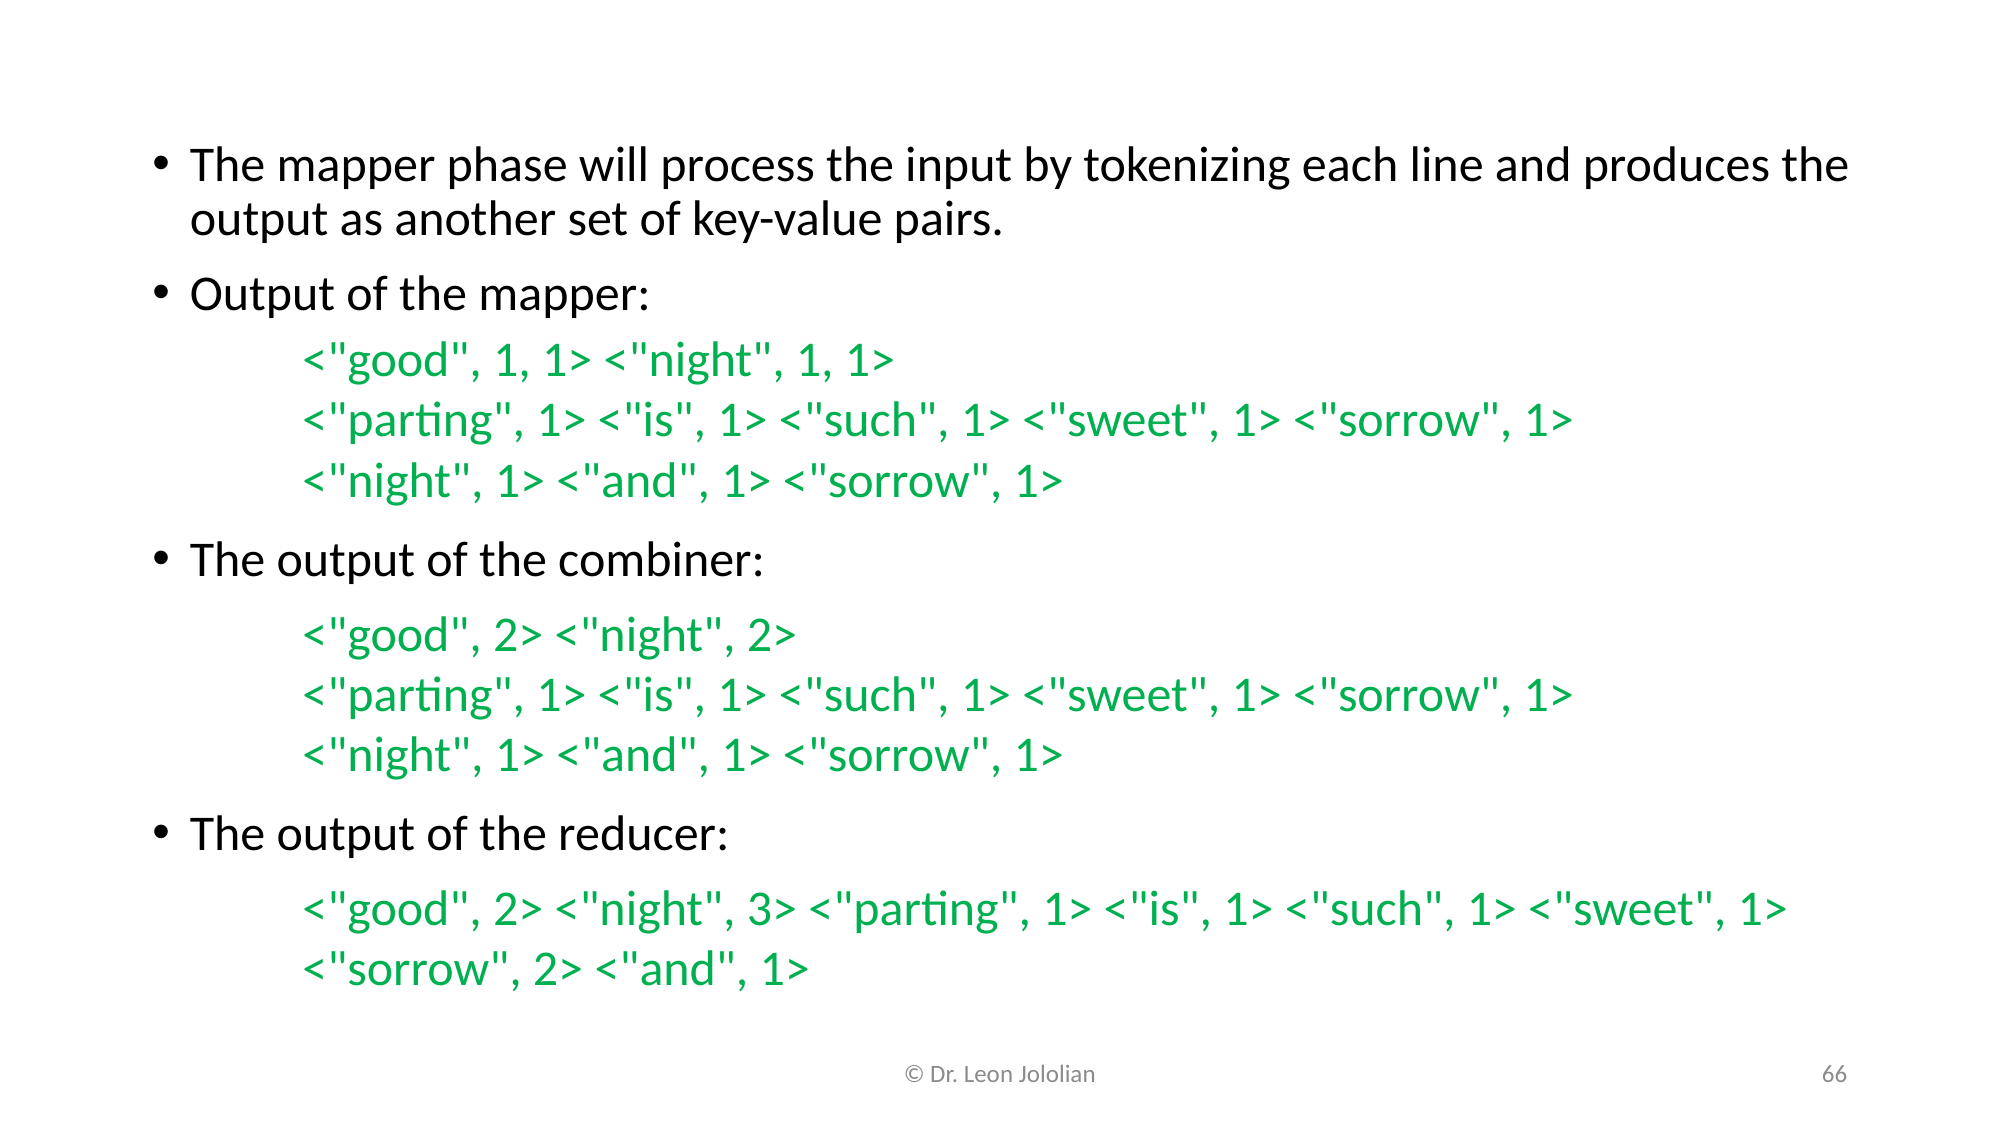

The mapper phase will process the input by tokenizing each line and produces the output as another set of key-value pairs.
Output of the mapper:
	<"good", 1, 1> <"night", 1, 1>
	<"parting", 1> <"is", 1> <"such", 1> <"sweet", 1> <"sorrow", 1>
	<"night", 1> <"and", 1> <"sorrow", 1>
The output of the combiner:
 	<"good", 2> <"night", 2>
	<"parting", 1> <"is", 1> <"such", 1> <"sweet", 1> <"sorrow", 1>
	<"night", 1> <"and", 1> <"sorrow", 1>
The output of the reducer:
	<"good", 2> <"night", 3> <"parting", 1> <"is", 1> <"such", 1> <"sweet", 1>
	<"sorrow", 2> <"and", 1>
© Dr. Leon Jololian
66